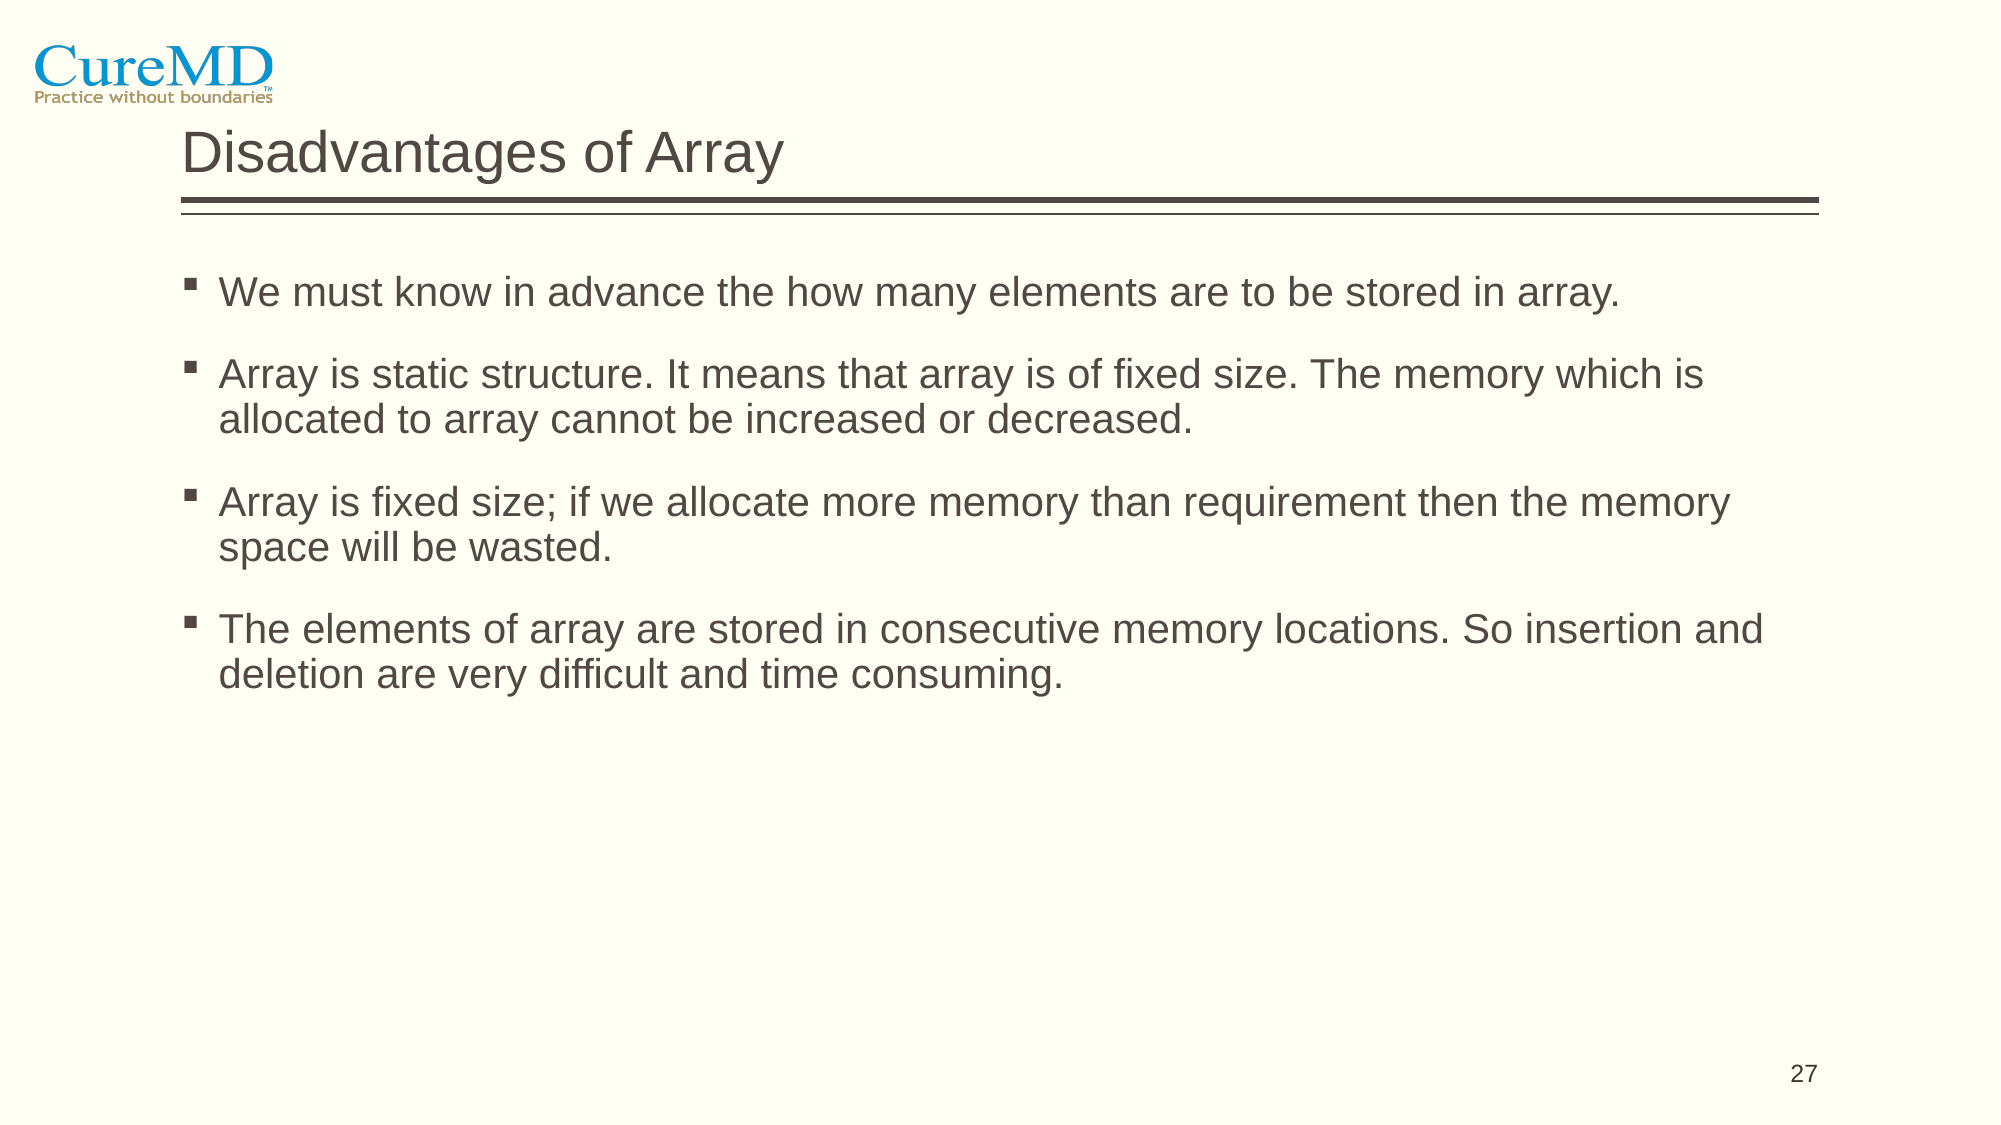

# Disadvantages of Array
We must know in advance the how many elements are to be stored in array.
Array is static structure. It means that array is of fixed size. The memory which is allocated to array cannot be increased or decreased.
Array is fixed size; if we allocate more memory than requirement then the memory space will be wasted.
The elements of array are stored in consecutive memory locations. So insertion and deletion are very difficult and time consuming.
27